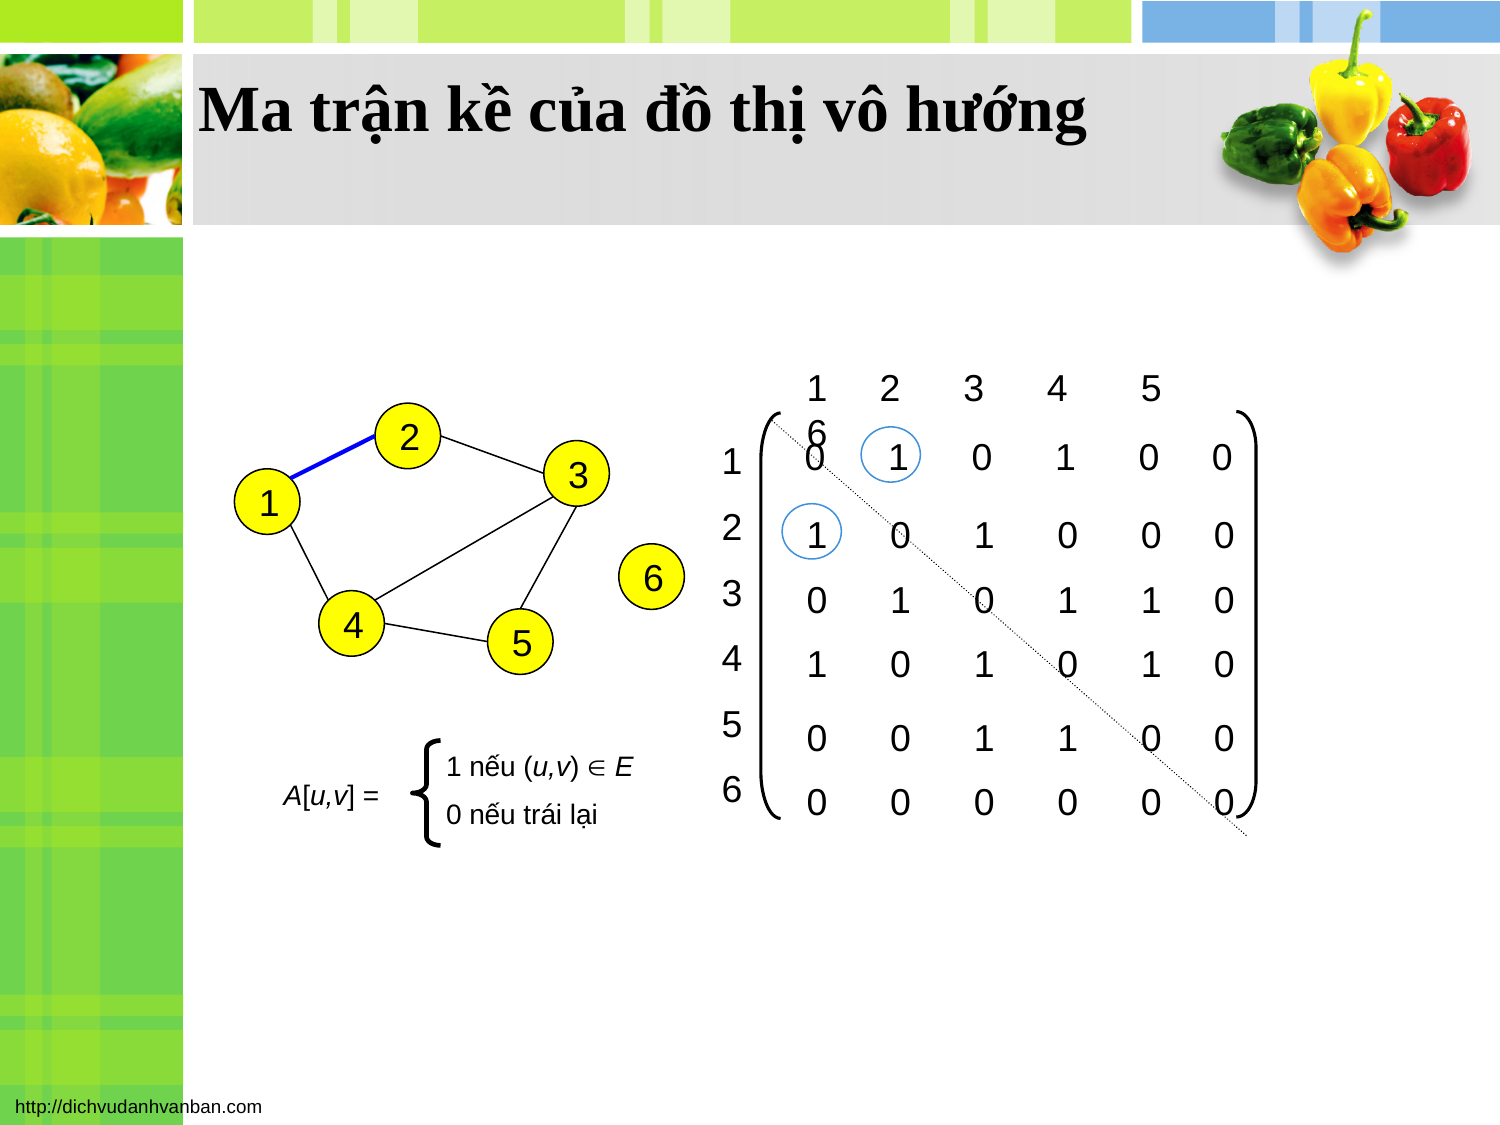

# Ma trận kề của đồ thị vô hướng
1     2      3      4       5     6

0      1      0      1      0     0

1
2
3
4
5
6

1      0      1      0      0     0
0      1      0      1      1     0
1      0      1      0      1     0
0      0      1      1      0     0
0      0      0      0      0     0
2
3
1
6
4
5

A[u,v] =
0 nếu trái lại
1 nếu (u,v) ∈ E
153